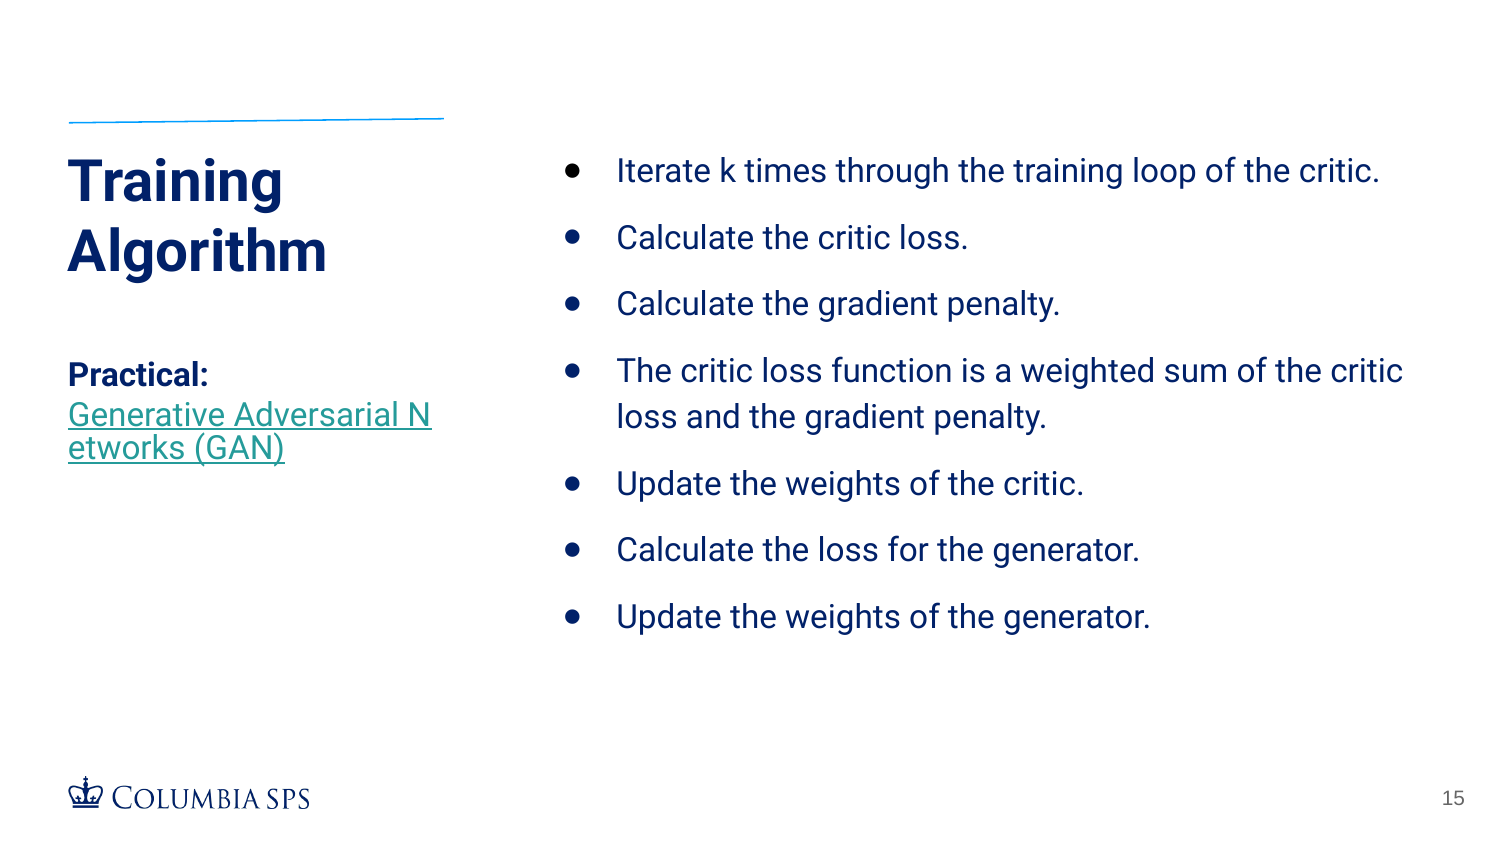

# Training Algorithm

Practical:
Generative Adversarial Networks (GAN)
Iterate k times through the training loop of the critic.
Calculate the critic loss.
Calculate the gradient penalty.
The critic loss function is a weighted sum of the critic loss and the gradient penalty.
Update the weights of the critic.
Calculate the loss for the generator.
Update the weights of the generator.

15